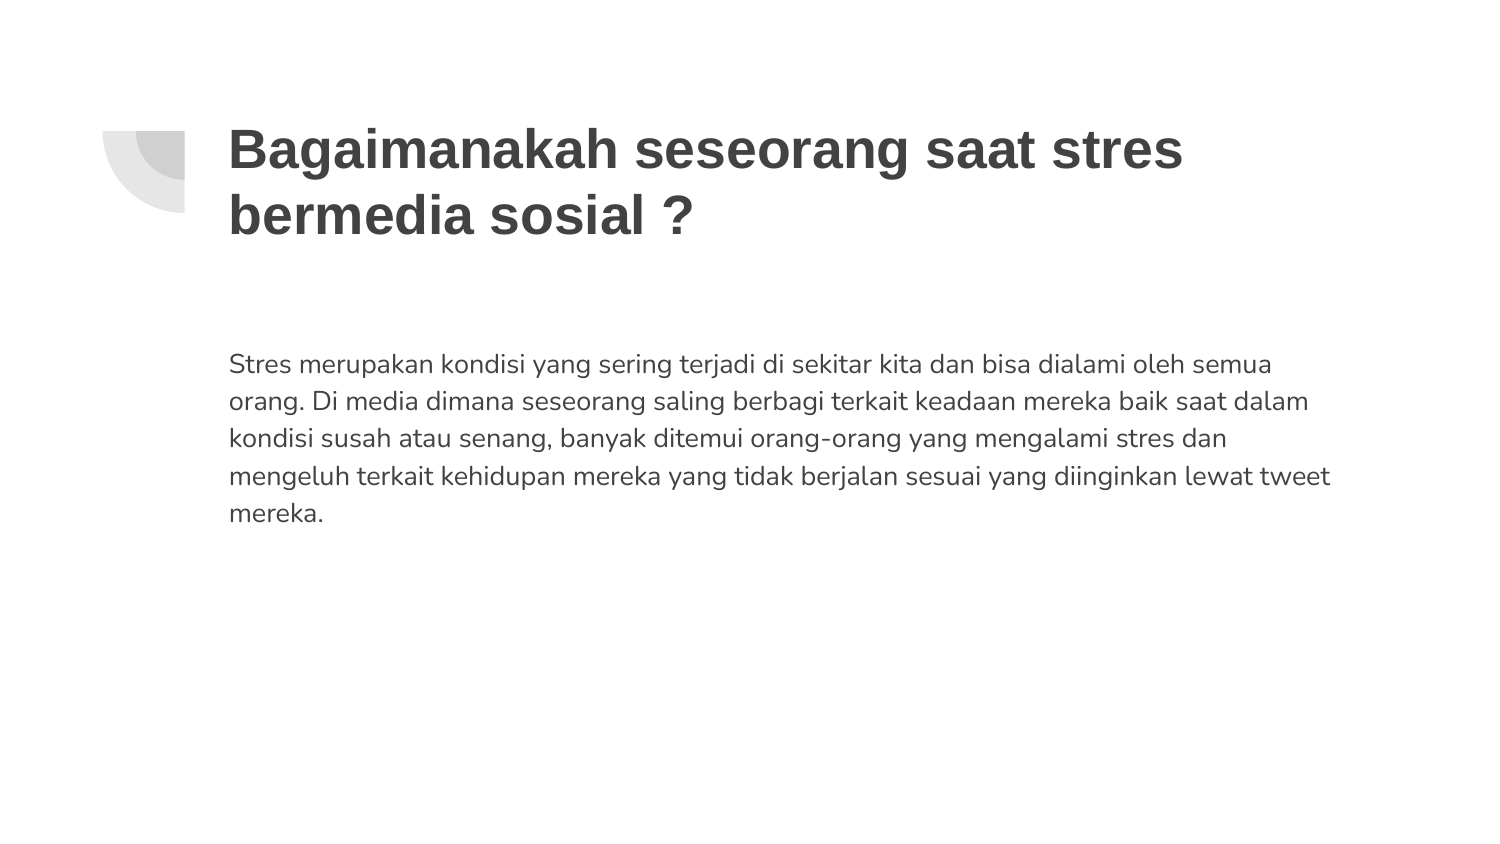

# Bagaimanakah seseorang saat stres  bermedia sosial ?
Stres merupakan kondisi yang sering terjadi di sekitar kita dan bisa dialami oleh semua orang. Di media dimana seseorang saling berbagi terkait keadaan mereka baik saat dalam kondisi susah atau senang, banyak ditemui orang-orang yang mengalami stres dan mengeluh terkait kehidupan mereka yang tidak berjalan sesuai yang diinginkan lewat tweet mereka.